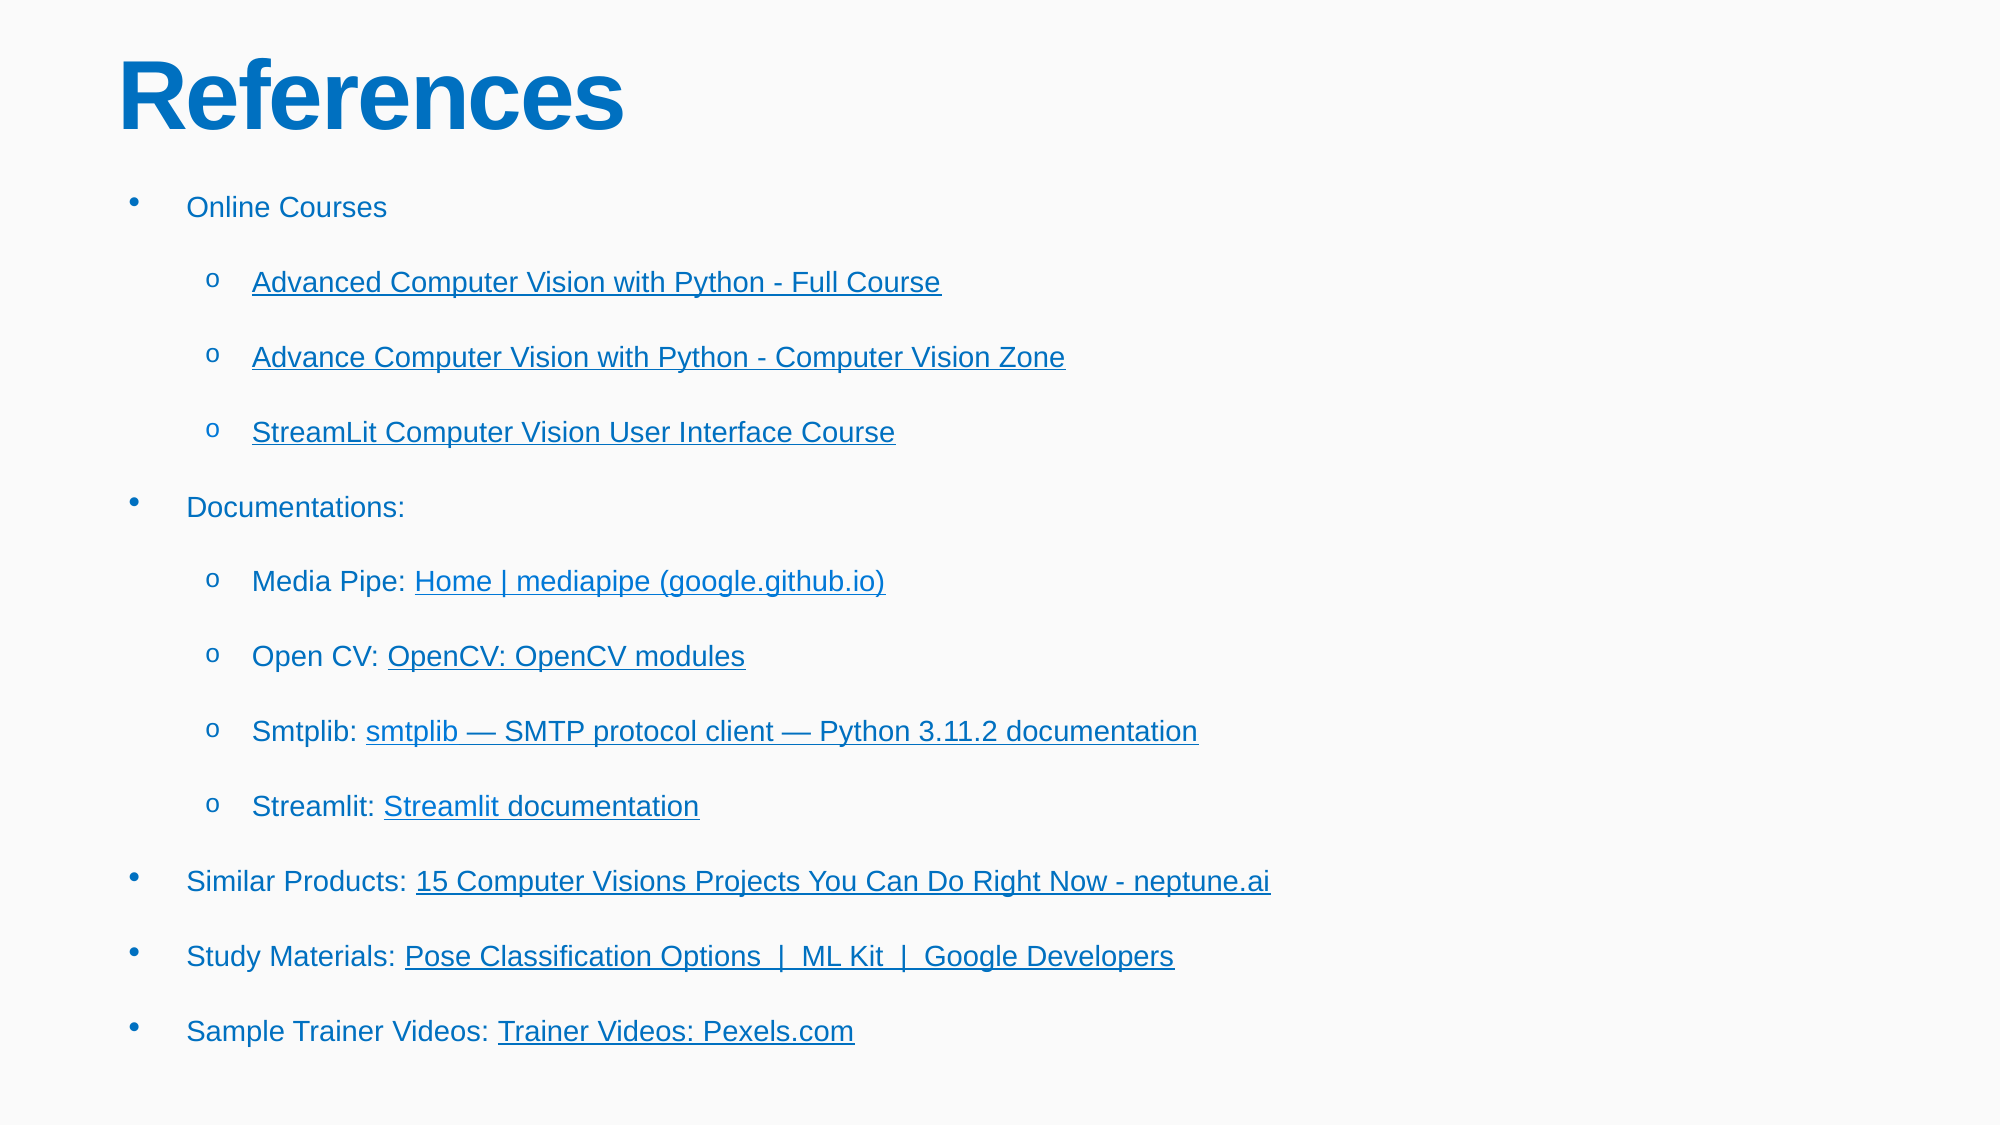

References
Online Courses
Advanced Computer Vision with Python - Full Course
Advance Computer Vision with Python - Computer Vision Zone
StreamLit Computer Vision User Interface Course
Documentations:
Media Pipe: Home | mediapipe (google.github.io)
Open CV: OpenCV: OpenCV modules
Smtplib: smtplib — SMTP protocol client — Python 3.11.2 documentation
Streamlit: Streamlit documentation
Similar Products: 15 Computer Visions Projects You Can Do Right Now - neptune.ai
Study Materials: Pose Classification Options  |  ML Kit  |  Google Developers
Sample Trainer Videos: Trainer Videos: Pexels.com